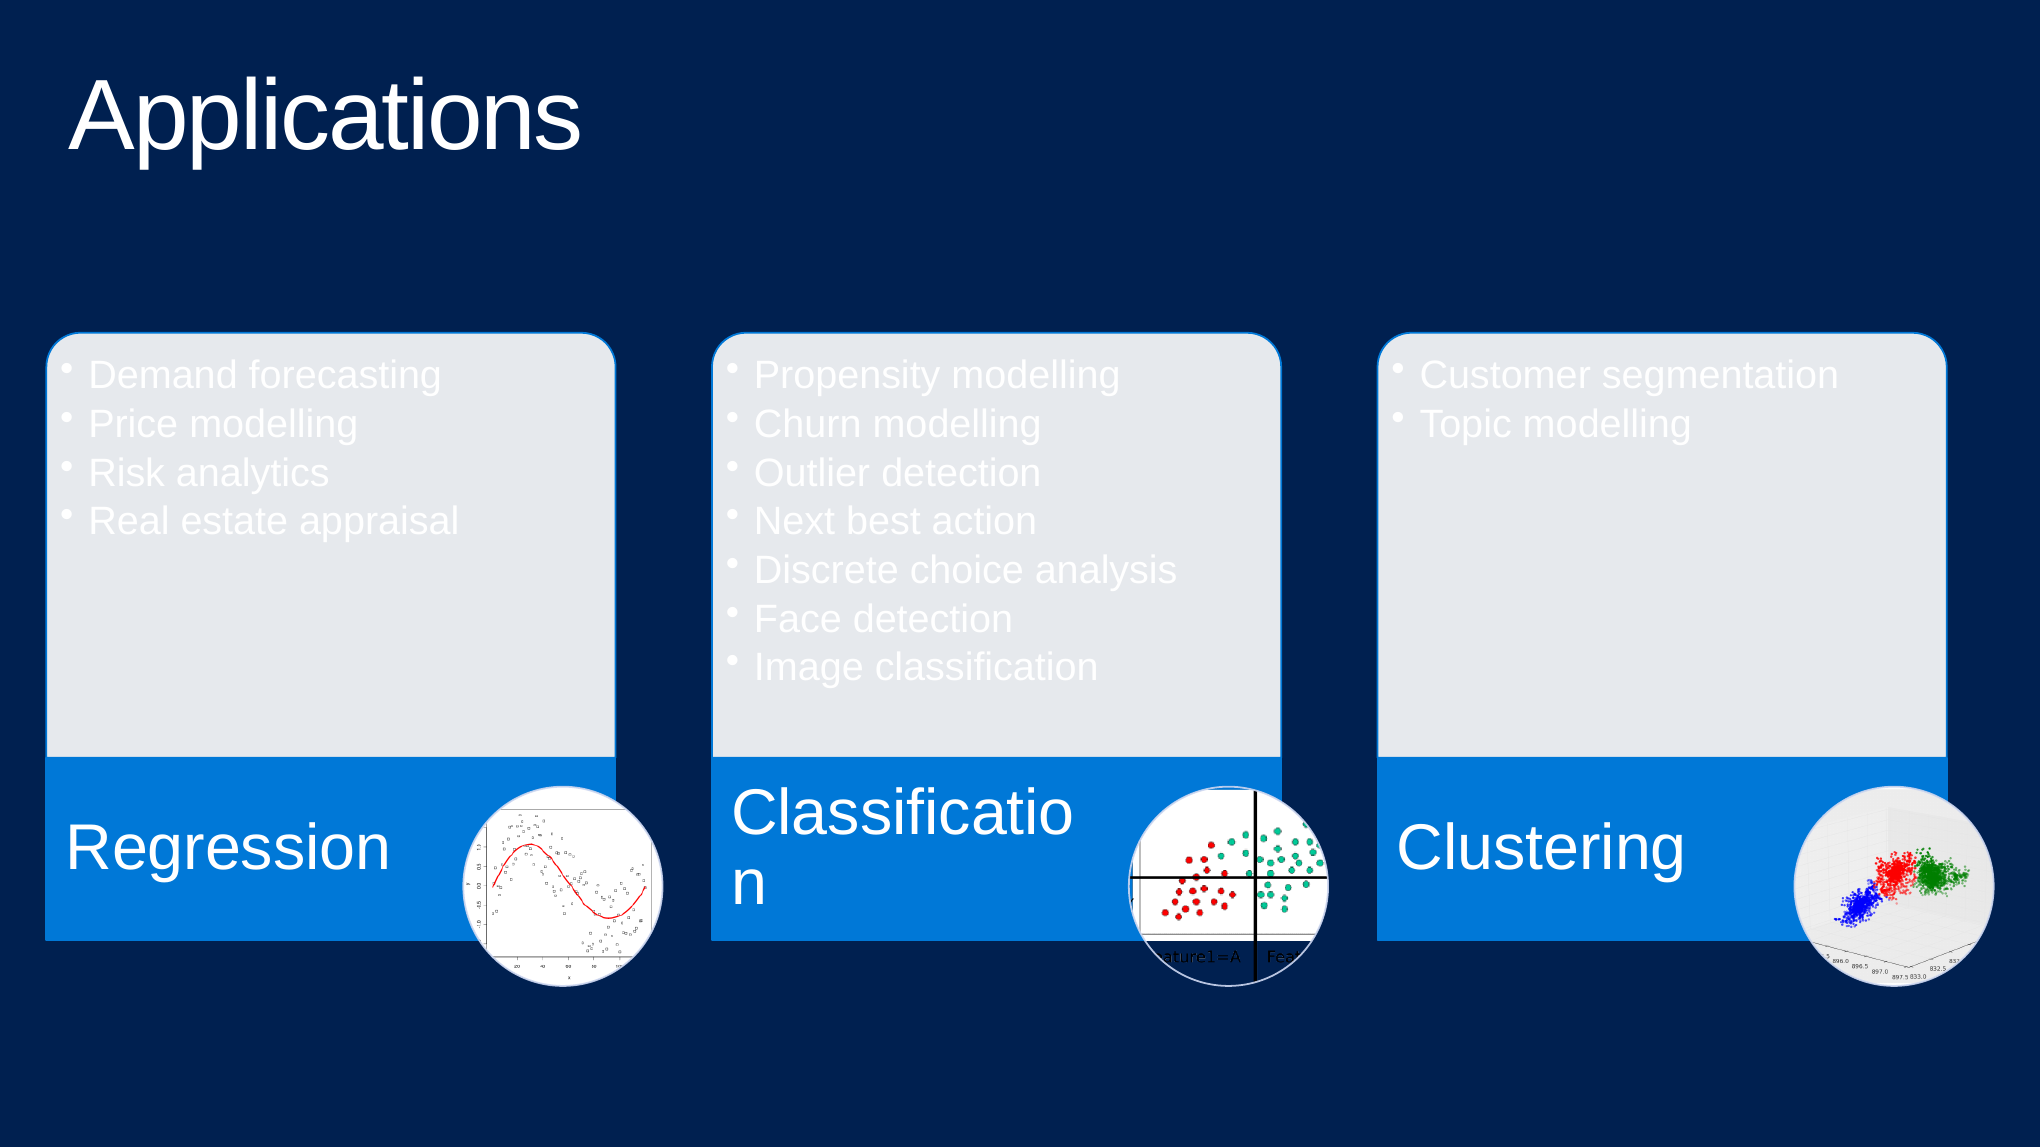

# Applications
Demand forecasting
Price modelling
Risk analytics
Real estate appraisal

Regression
Propensity modelling
Churn modelling
Outlier detection
Next best action
Discrete choice analysis
Face detection
Image classification
Classification
Customer segmentation
Topic modelling
Clustering